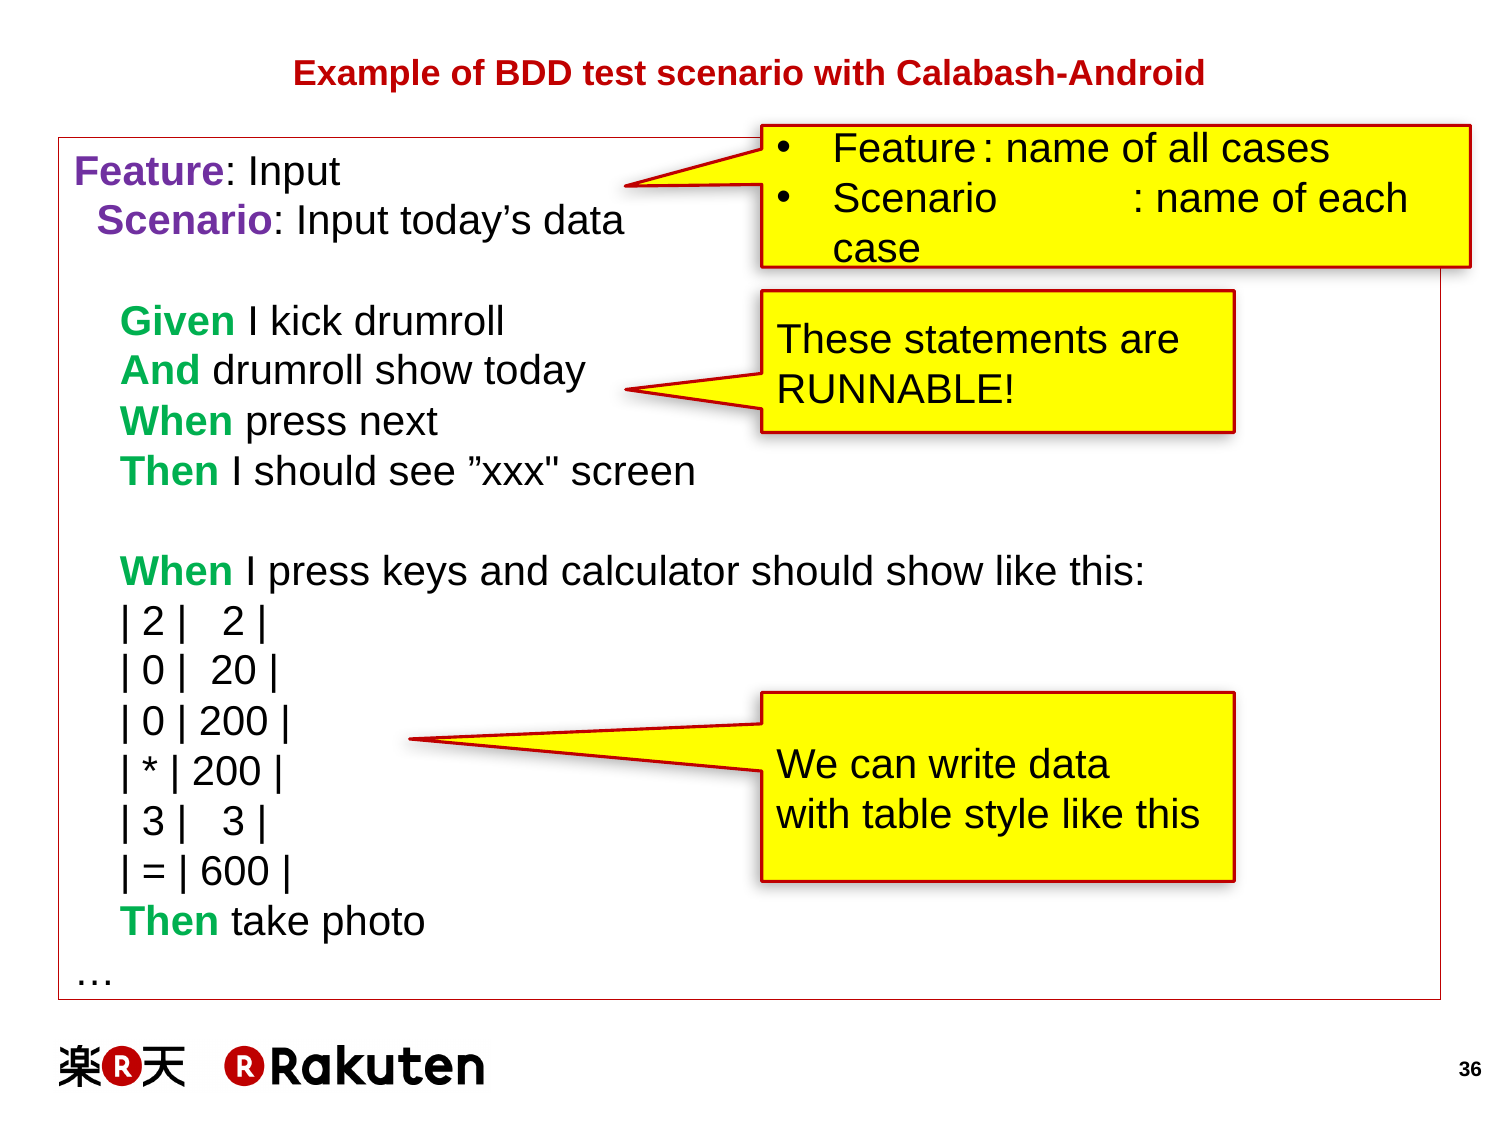

# Example of BDD test scenario with Calabash-Android
Feature	: name of all cases
Scenario	: name of each case
Feature: Input
  Scenario: Input today’s data

    Given I kick drumroll
    And drumroll show today
    When press next
    Then I should see ”xxx" screen

    When I press keys and calculator should show like this:
    | 2 |   2 |
    | 0 |  20 |
    | 0 | 200 |
    | * | 200 |
    | 3 |   3 |
    | = | 600 |
    Then take photo
…
These statements are
RUNNABLE!
We can write data
with table style like this